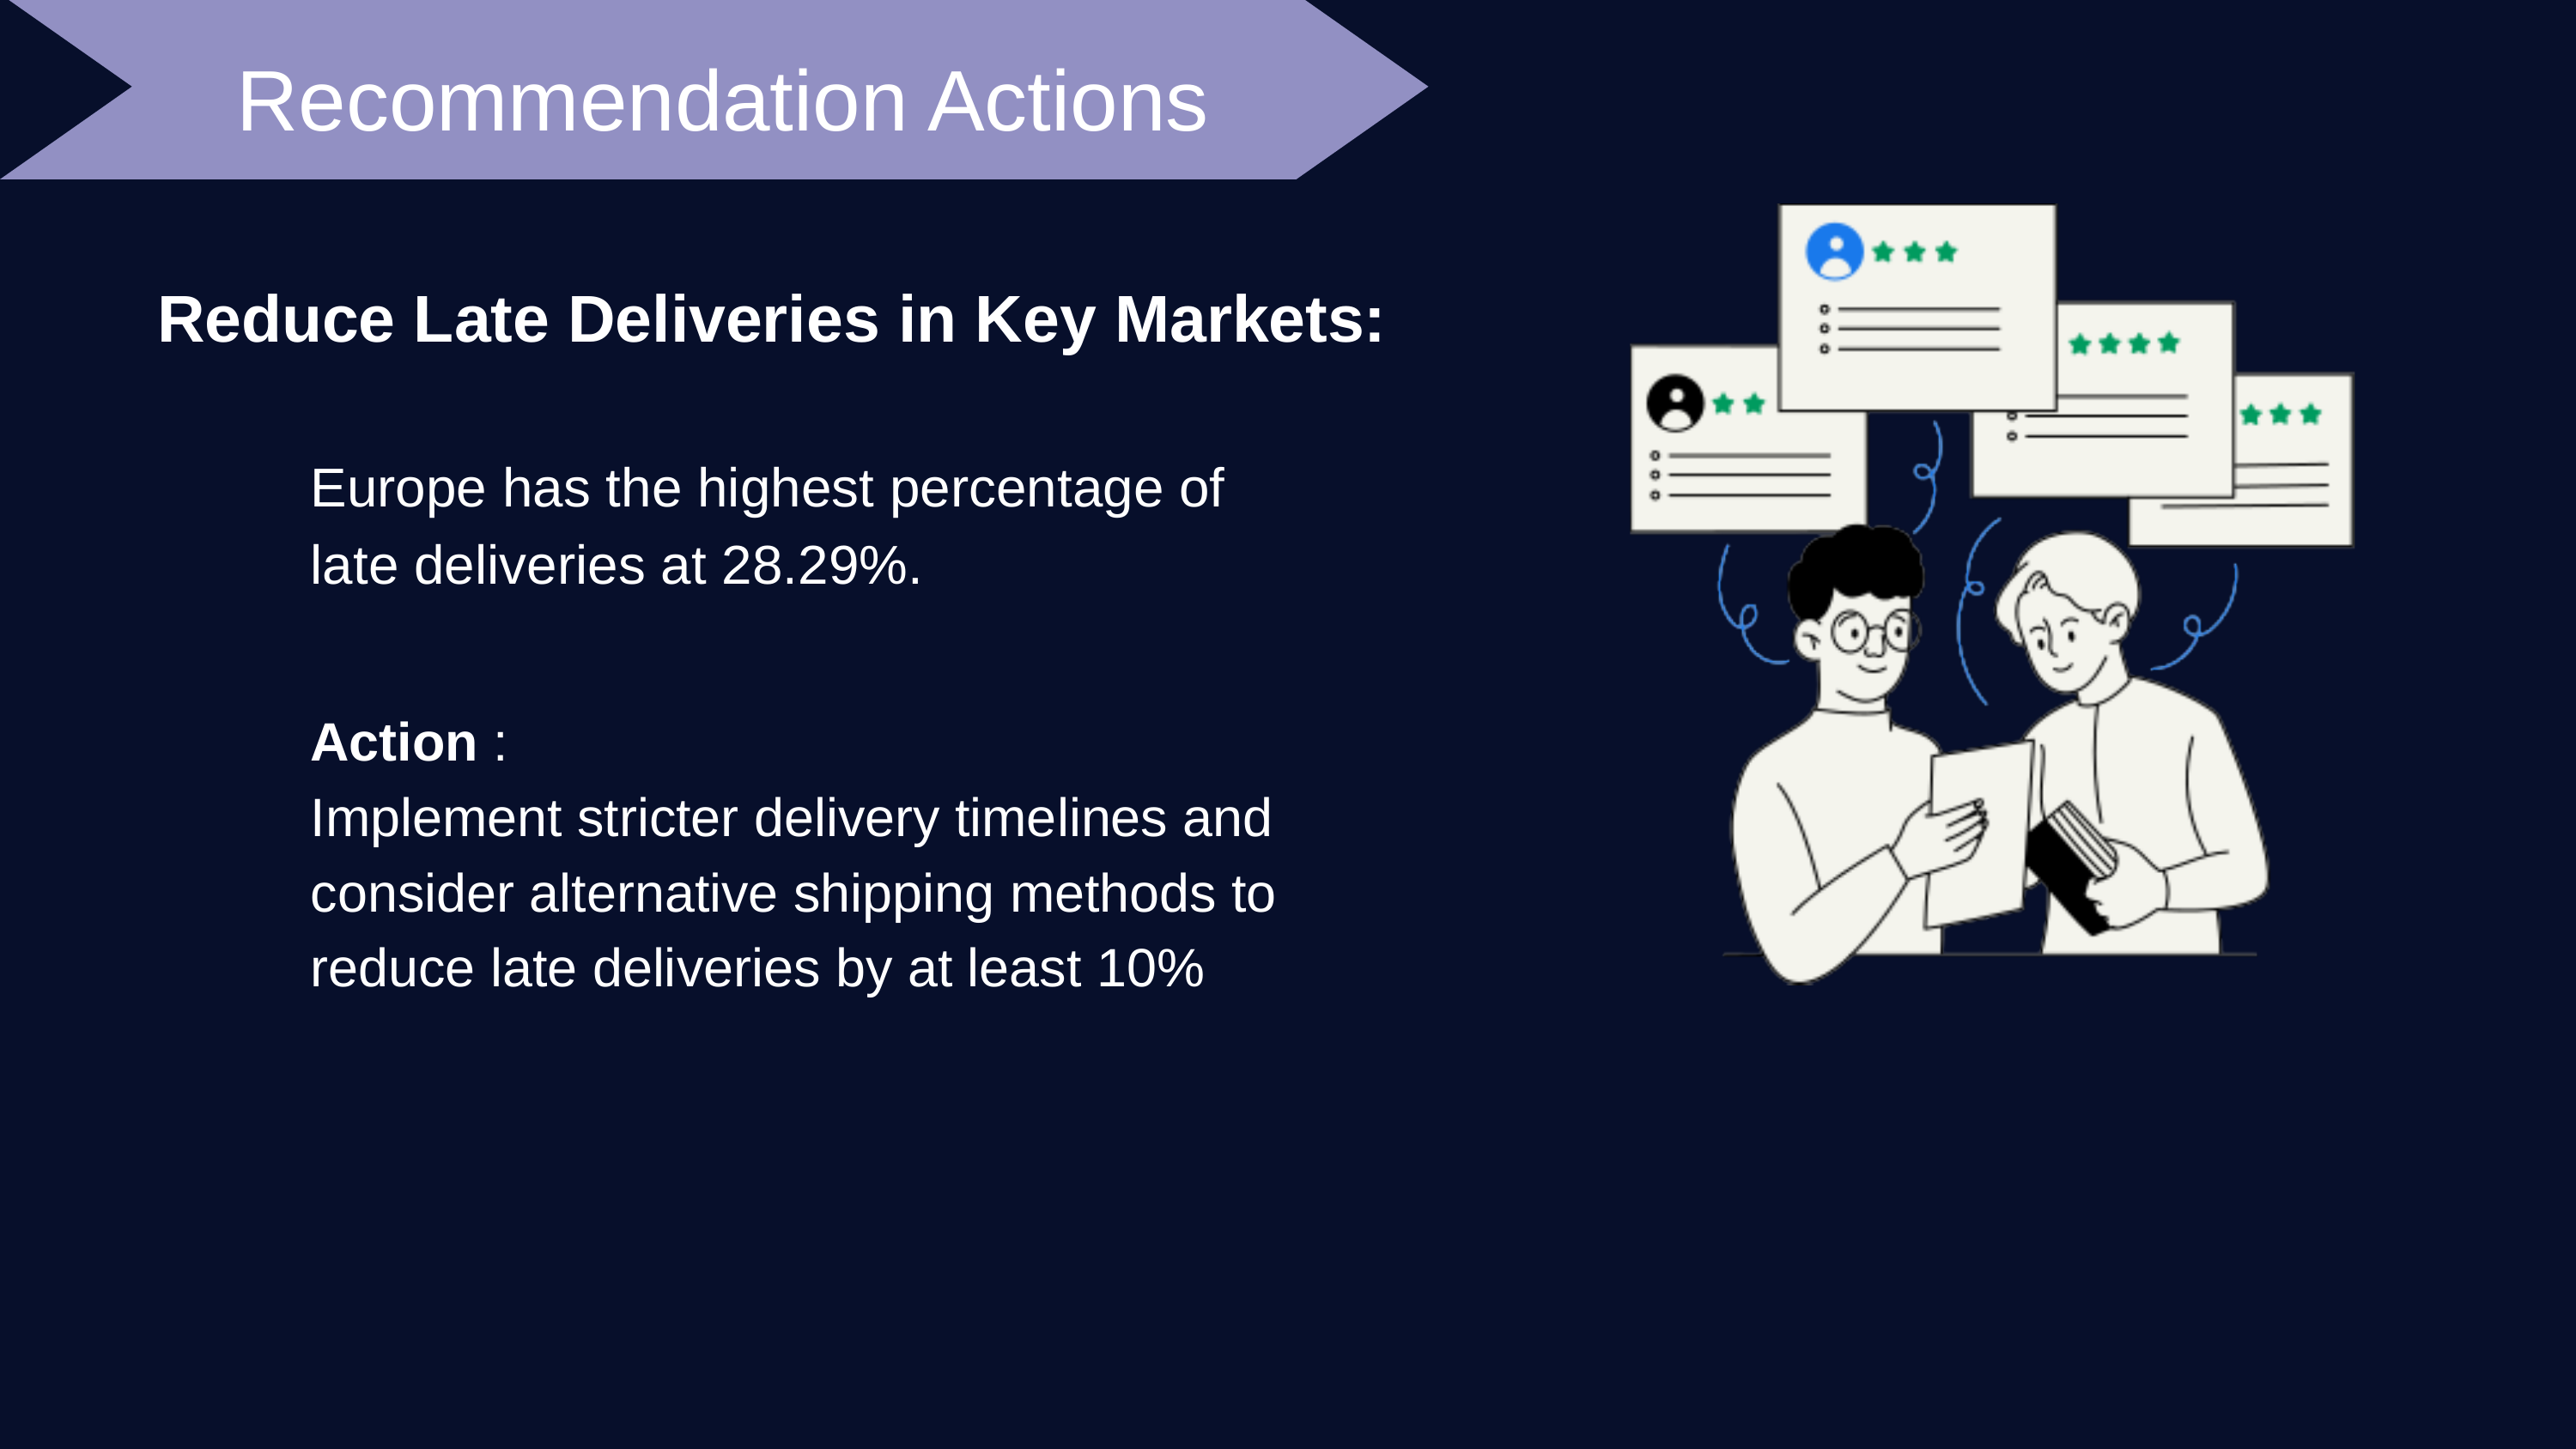

Recommendation Actions

Reduce Late Deliveries in Key Markets:
Europe has the highest percentage of late deliveries at 28.29%.
Action :
Implement stricter delivery timelines and consider alternative shipping methods to reduce late deliveries by at least 10%